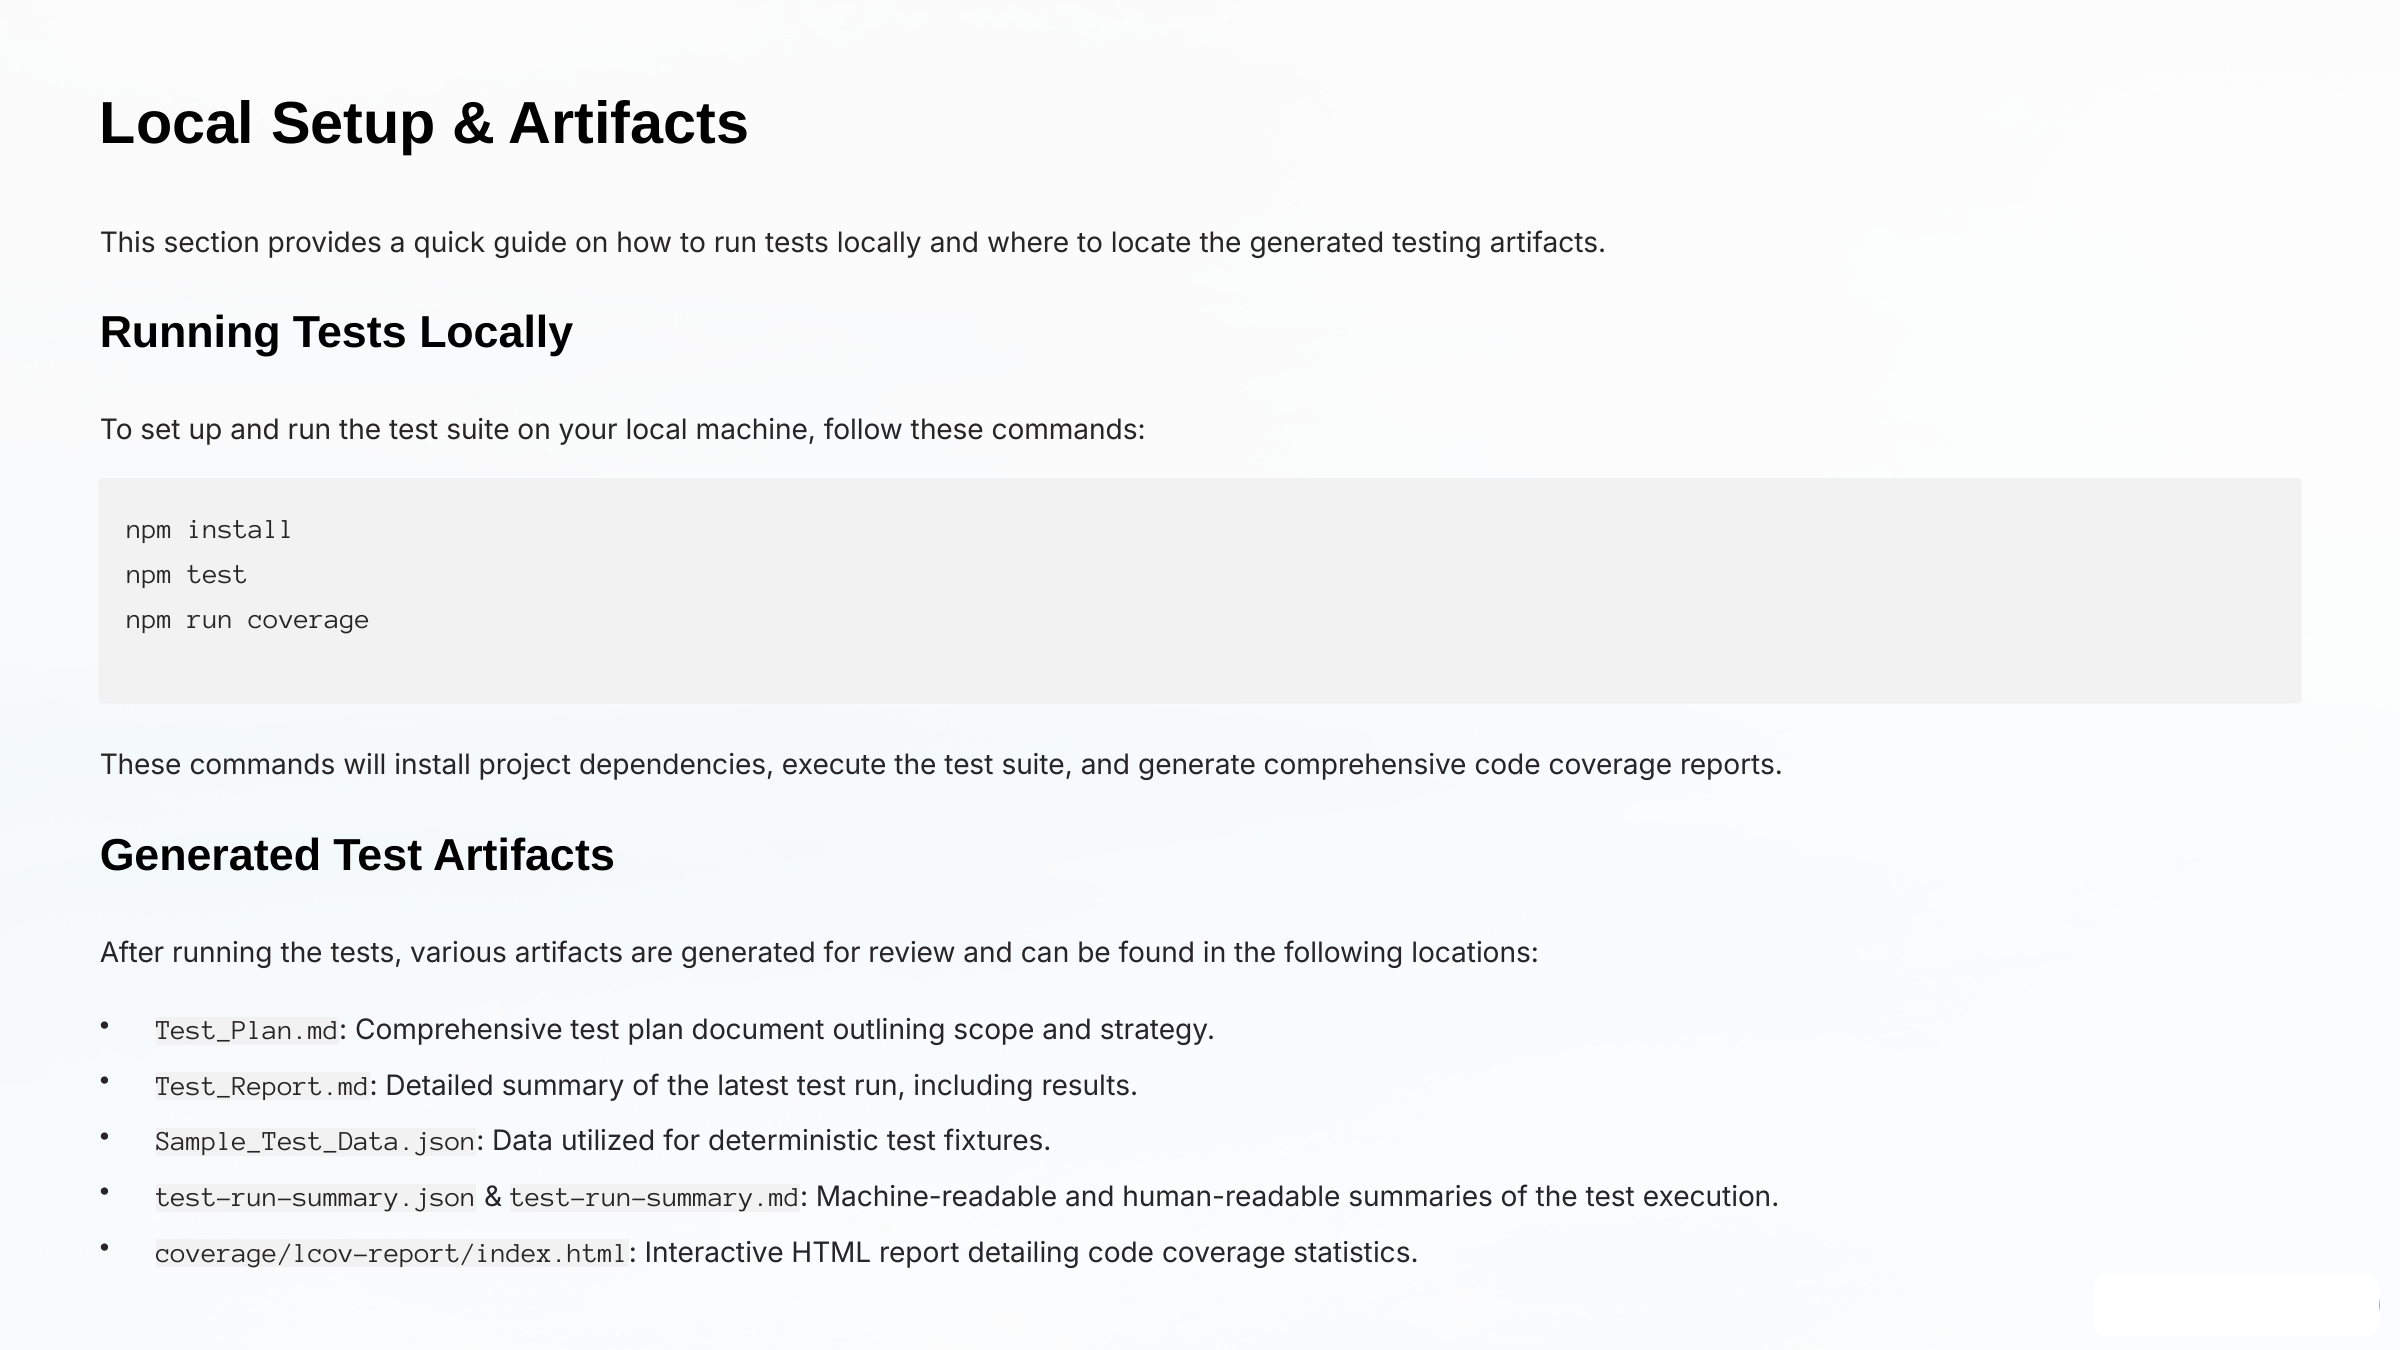

Local Setup & Artifacts
This section provides a quick guide on how to run tests locally and where to locate the generated testing artifacts.
Running Tests Locally
To set up and run the test suite on your local machine, follow these commands:

npm install
npm test
npm run coverage
These commands will install project dependencies, execute the test suite, and generate comprehensive code coverage reports.
Generated Test Artifacts
After running the tests, various artifacts are generated for review and can be found in the following locations:
Test_Plan.md: Comprehensive test plan document outlining scope and strategy.
Test_Report.md: Detailed summary of the latest test run, including results.
Sample_Test_Data.json: Data utilized for deterministic test fixtures.
test-run-summary.json & test-run-summary.md: Machine-readable and human-readable summaries of the test execution.
coverage/lcov-report/index.html: Interactive HTML report detailing code coverage statistics.